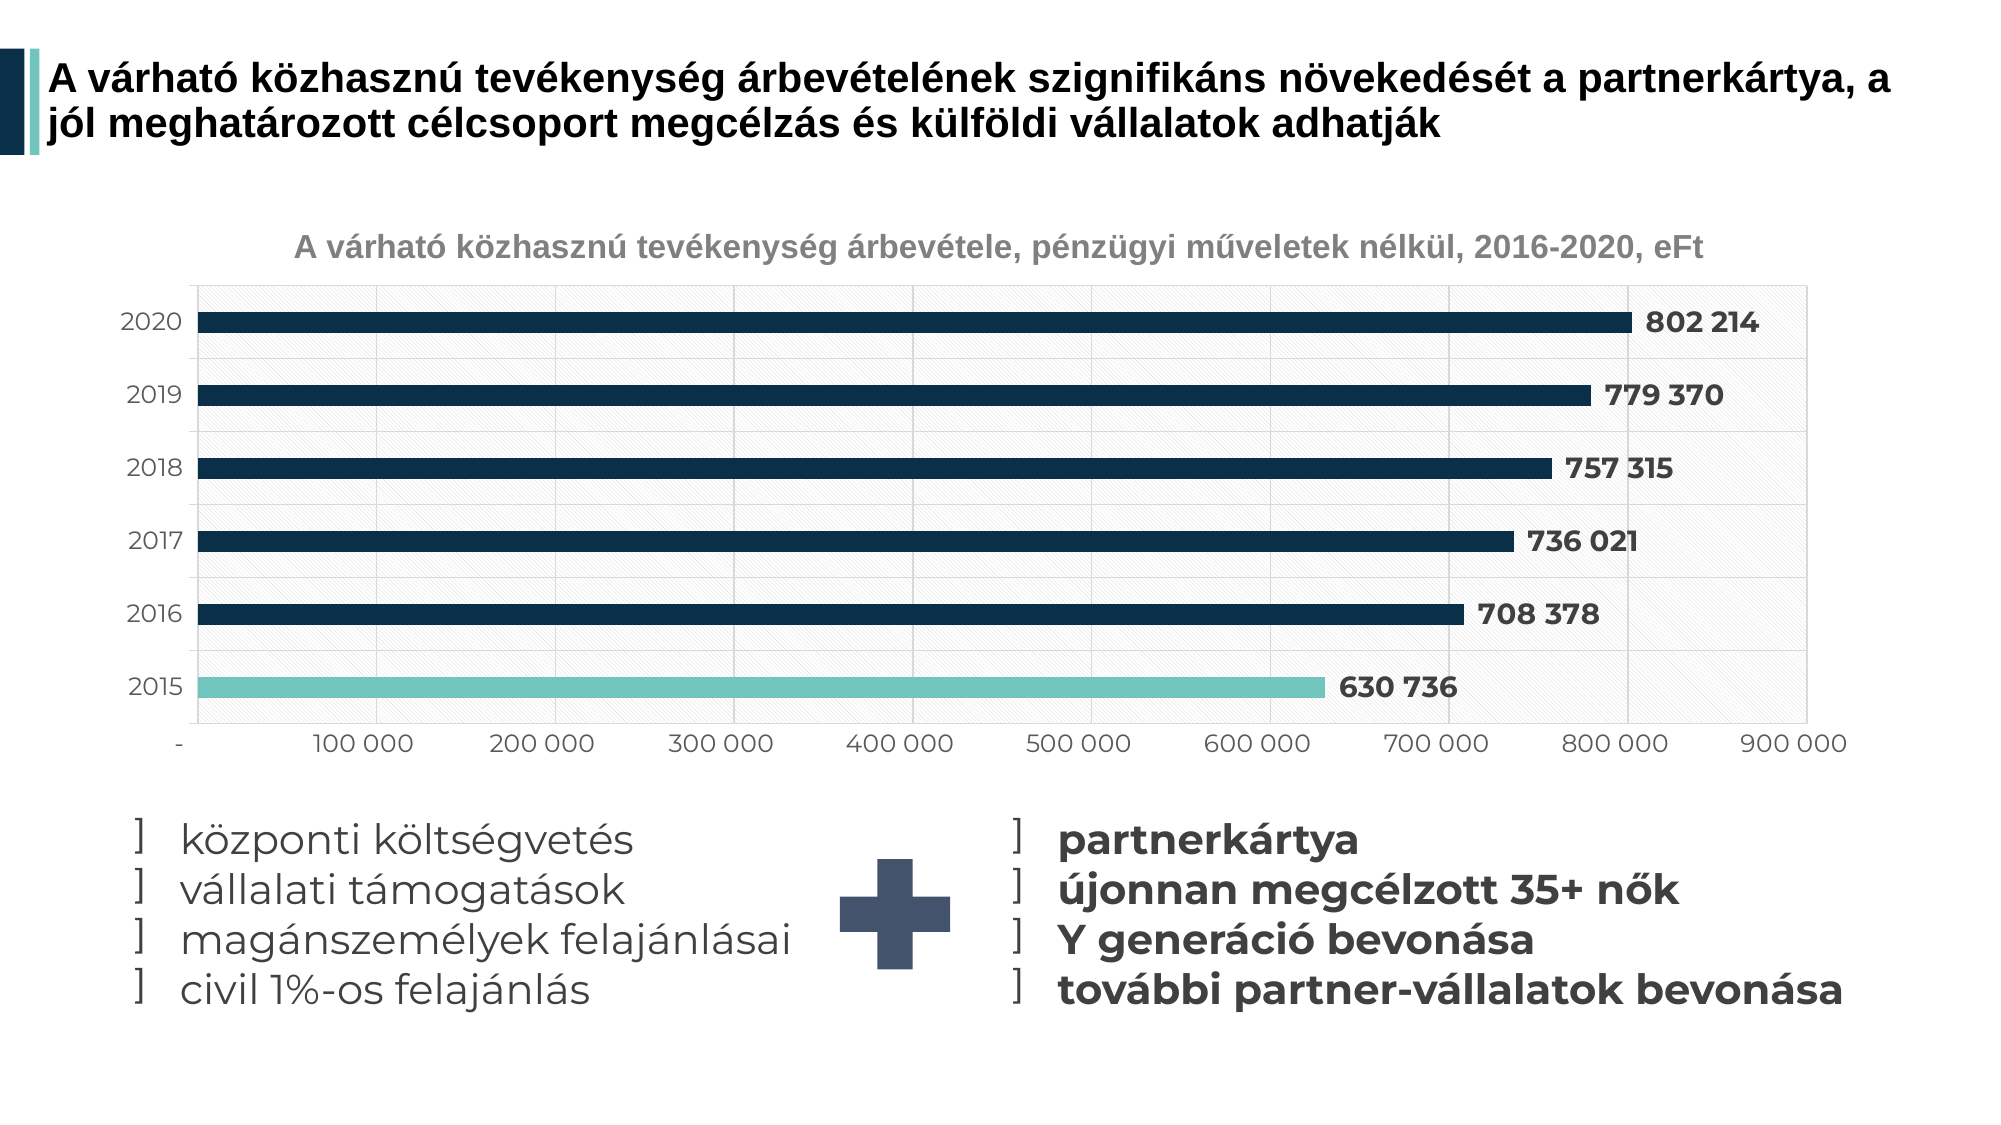

# A várható közhasznú tevékenység árbevételének szignifikáns növekedését a partnerkártya, a jól meghatározott célcsoport megcélzás és külföldi vállalatok adhatják

### Chart: A várható közhasznú tevékenység árbevétele, pénzügyi műveletek nélkül, 2016-2020, eFt

| Category |  |
|---|---|
| 2015 | 630736.0 |
| 2016 | 708377.977 |
| 2017 | 736021.4111949998 |
| 2018 | 757314.6545868248 |
| 2019 | 779369.5302473637 |
| 2020 | 802213.5137435213 |
partnerkártya
újonnan megcélzott 35+ nők
Y generáció bevonása
további partner-vállalatok bevonása
központi költségvetés
vállalati támogatások
magánszemélyek felajánlásai
civil 1%-os felajánlás